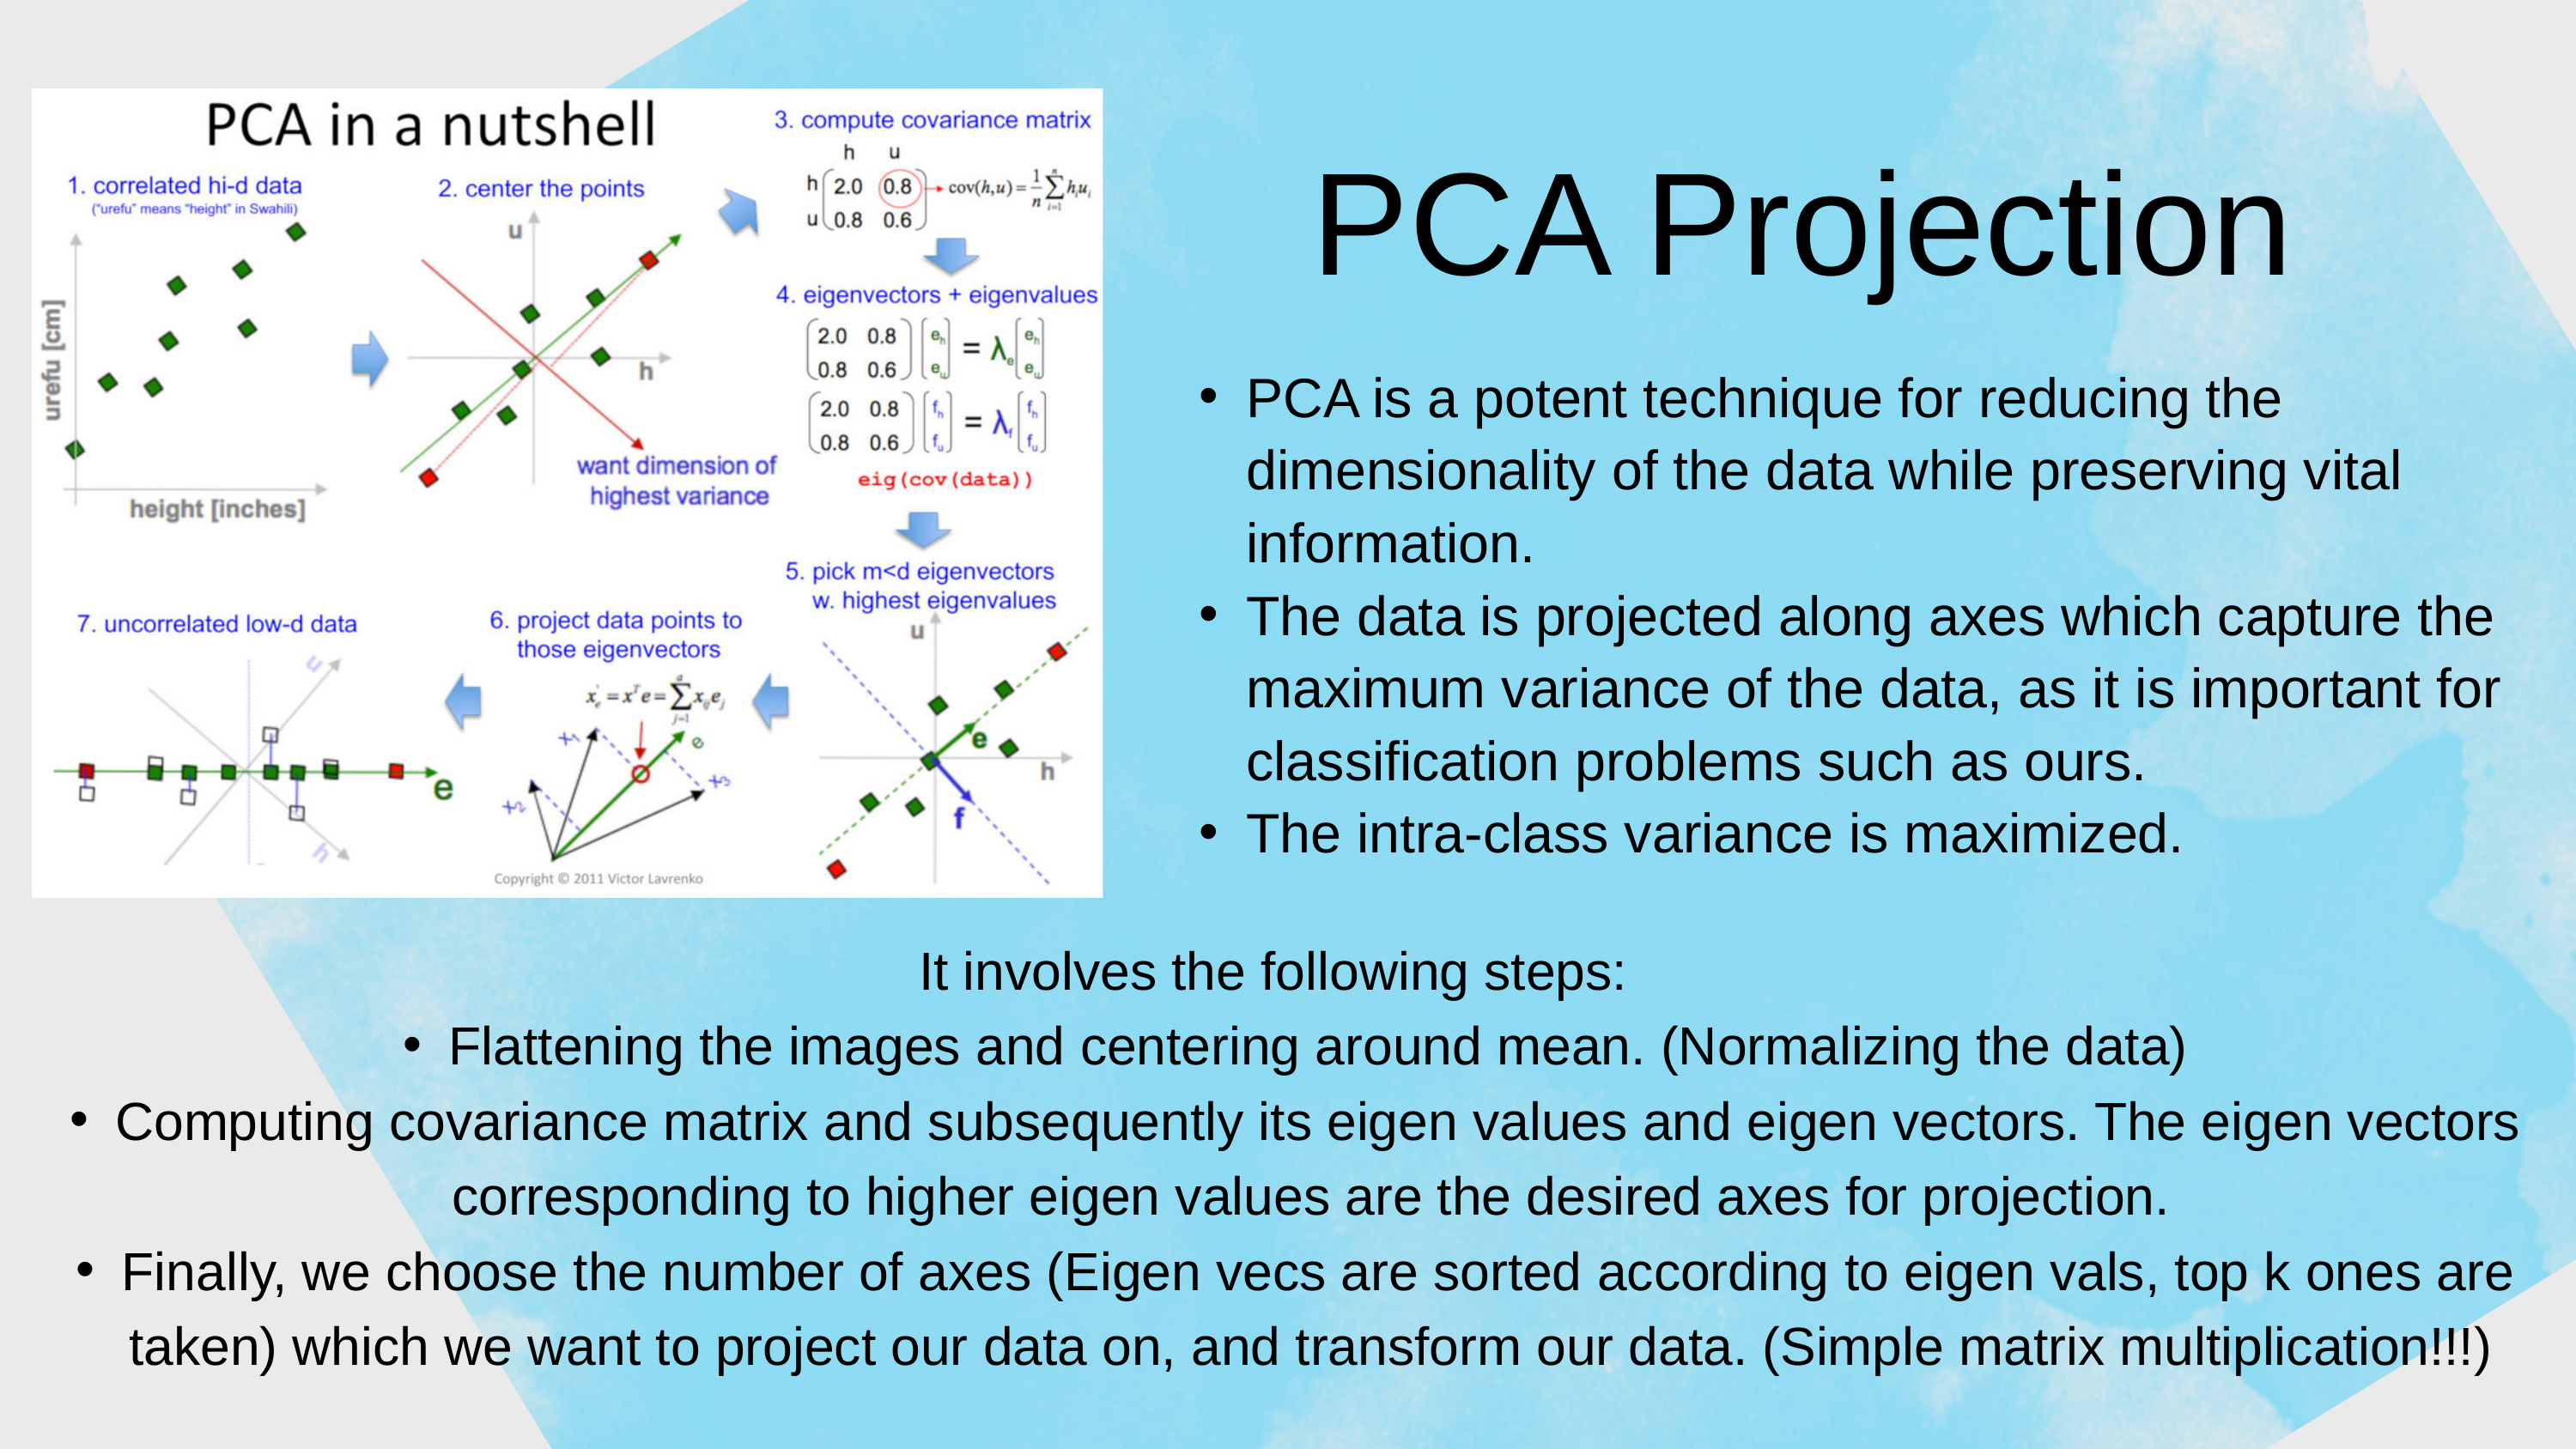

PCA Projection
PCA is a potent technique for reducing the dimensionality of the data while preserving vital information.
The data is projected along axes which capture the maximum variance of the data, as it is important for classification problems such as ours.
The intra-class variance is maximized.

It involves the following steps:
Flattening the images and centering around mean. (Normalizing the data)
Computing covariance matrix and subsequently its eigen values and eigen vectors. The eigen vectors corresponding to higher eigen values are the desired axes for projection.
Finally, we choose the number of axes (Eigen vecs are sorted according to eigen vals, top k ones are taken) which we want to project our data on, and transform our data. (Simple matrix multiplication!!!)